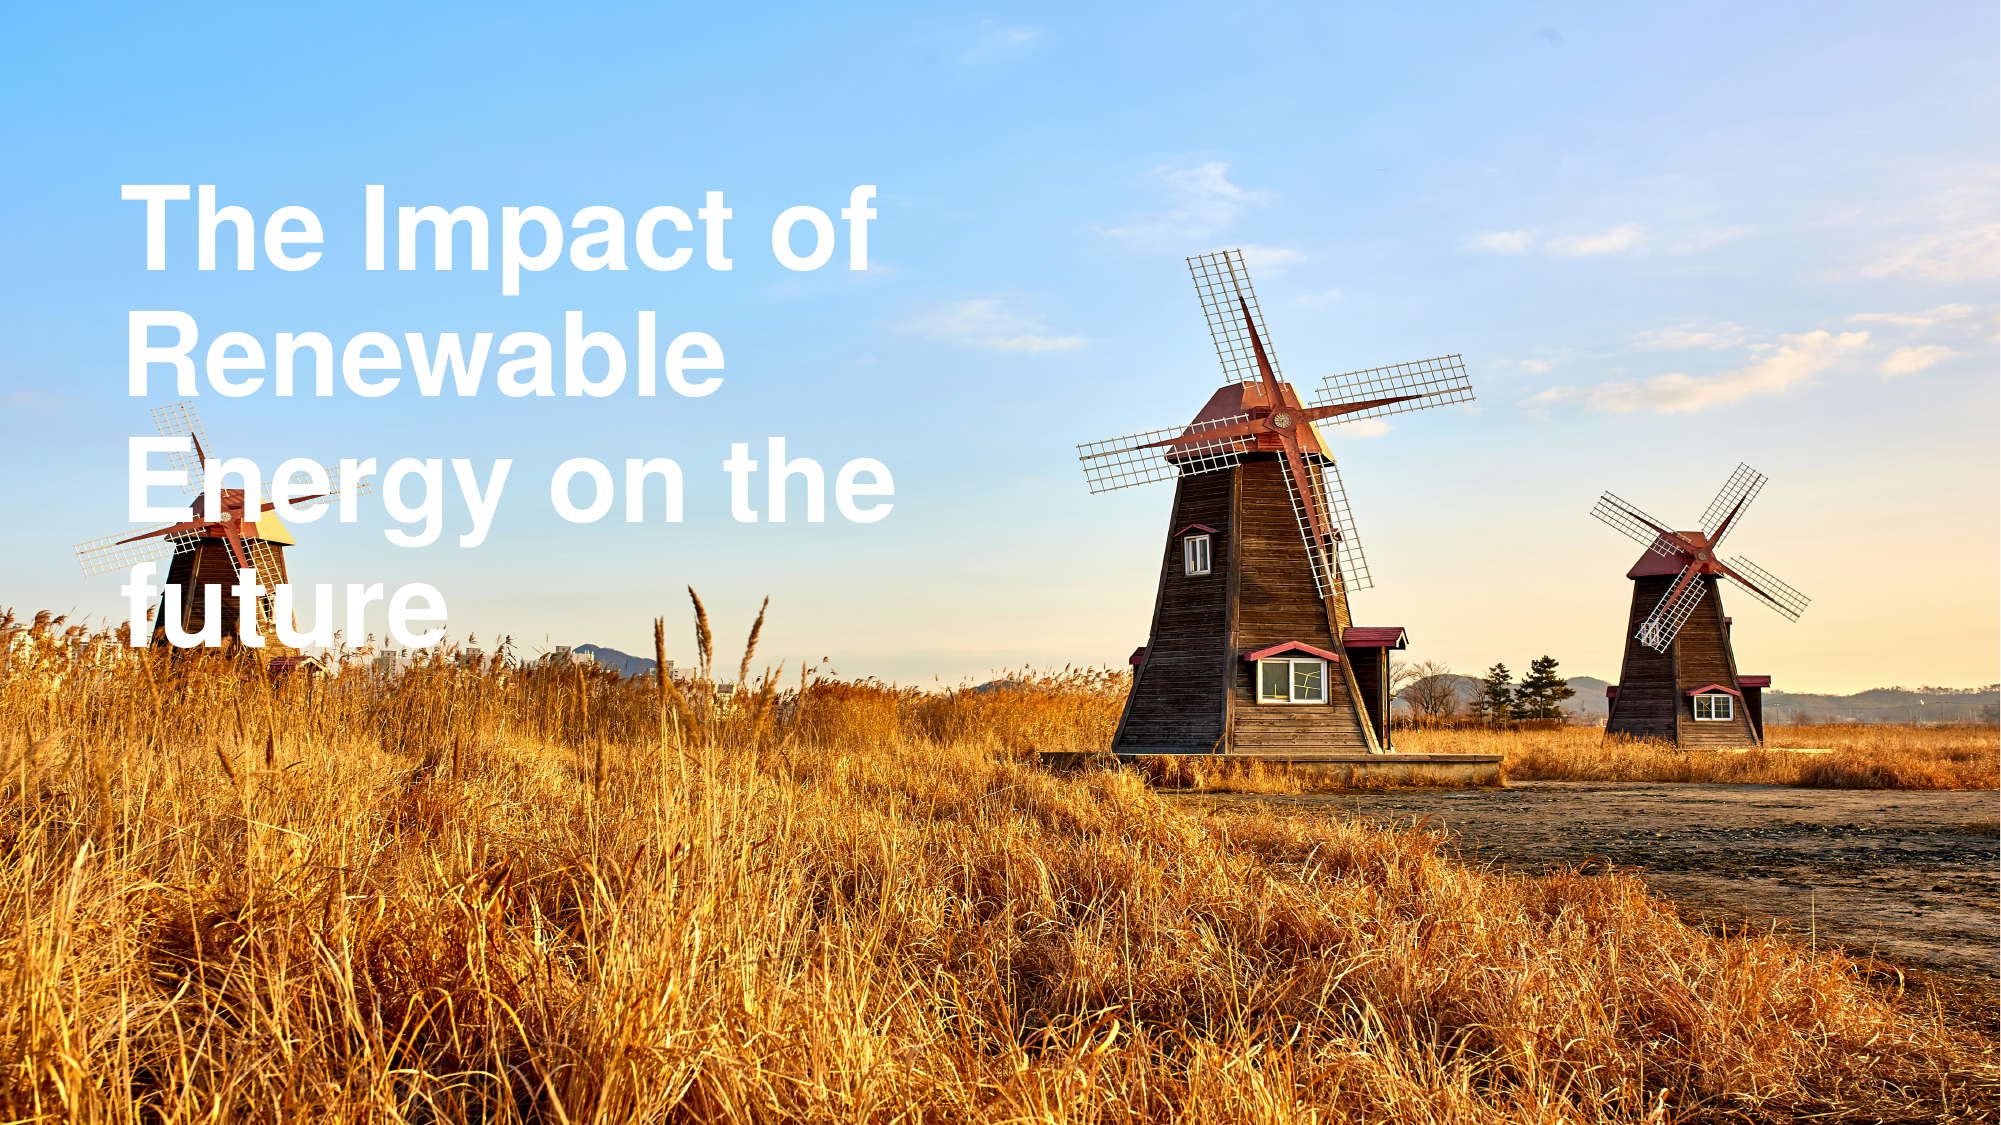

# The Impact of Renewable Energy on the future